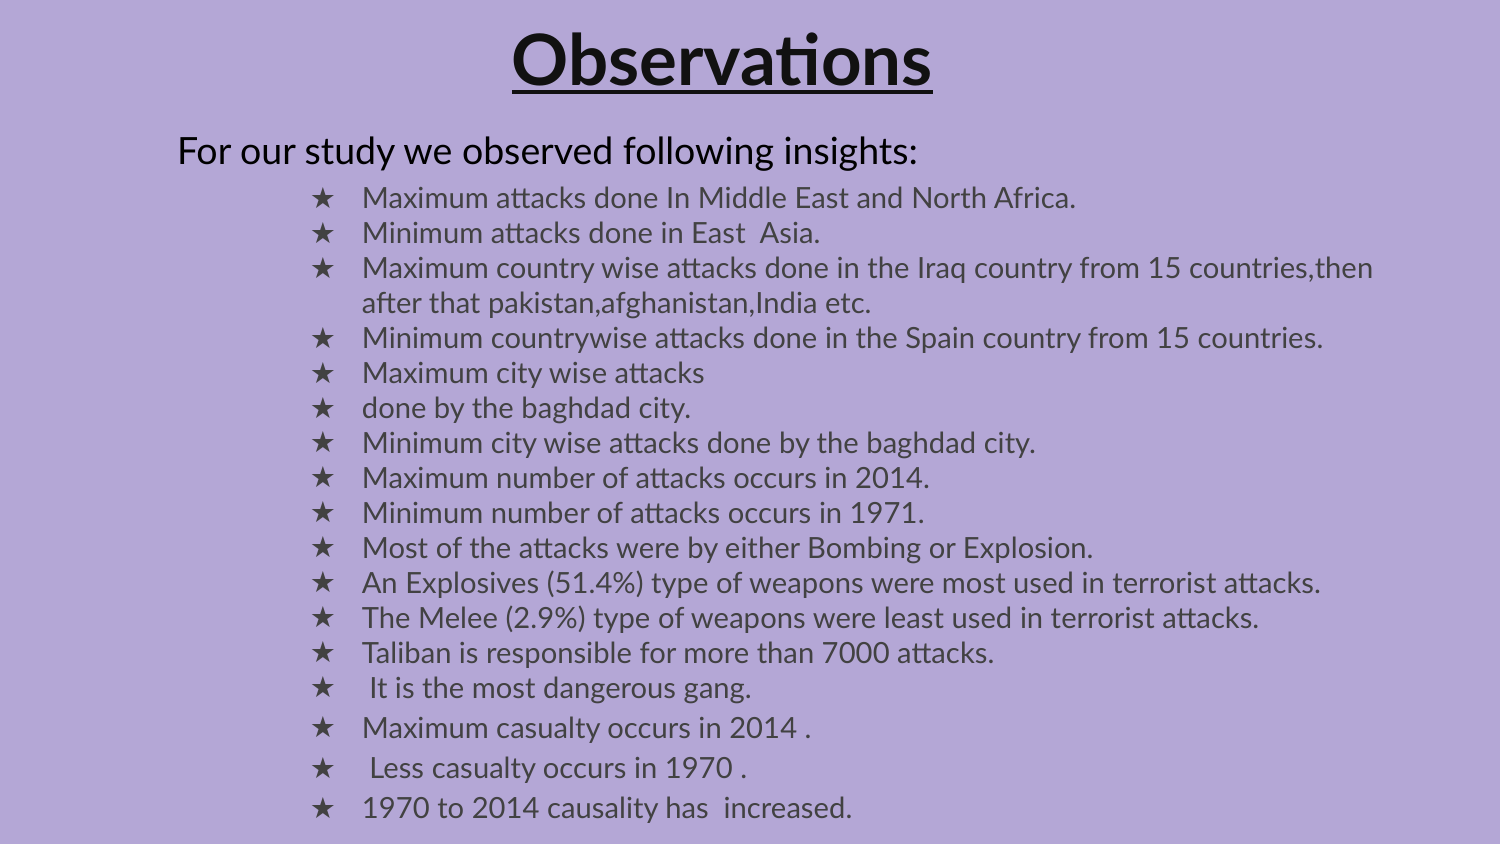

Observations
 For our study we observed following insights:

Maximum attacks done In Middle East and North Africa.
Minimum attacks done in East  Asia.
Maximum country wise attacks done in the Iraq country from 15 countries,then after that pakistan,afghanistan,India etc.
Minimum countrywise attacks done in the Spain country from 15 countries.
Maximum city wise attacks
done by the baghdad city.
Minimum city wise attacks done by the baghdad city.
Maximum number of attacks occurs in 2014.
Minimum number of attacks occurs in 1971.
Most of the attacks were by either Bombing or Explosion.
An Explosives (51.4%) type of weapons were most used in terrorist attacks.
The Melee (2.9%) type of weapons were least used in terrorist attacks.
Taliban is responsible for more than 7000 attacks.
 It is the most dangerous gang.
Maximum casualty occurs in 2014 .
 Less casualty occurs in 1970 .
1970 to 2014 causality has  increased.